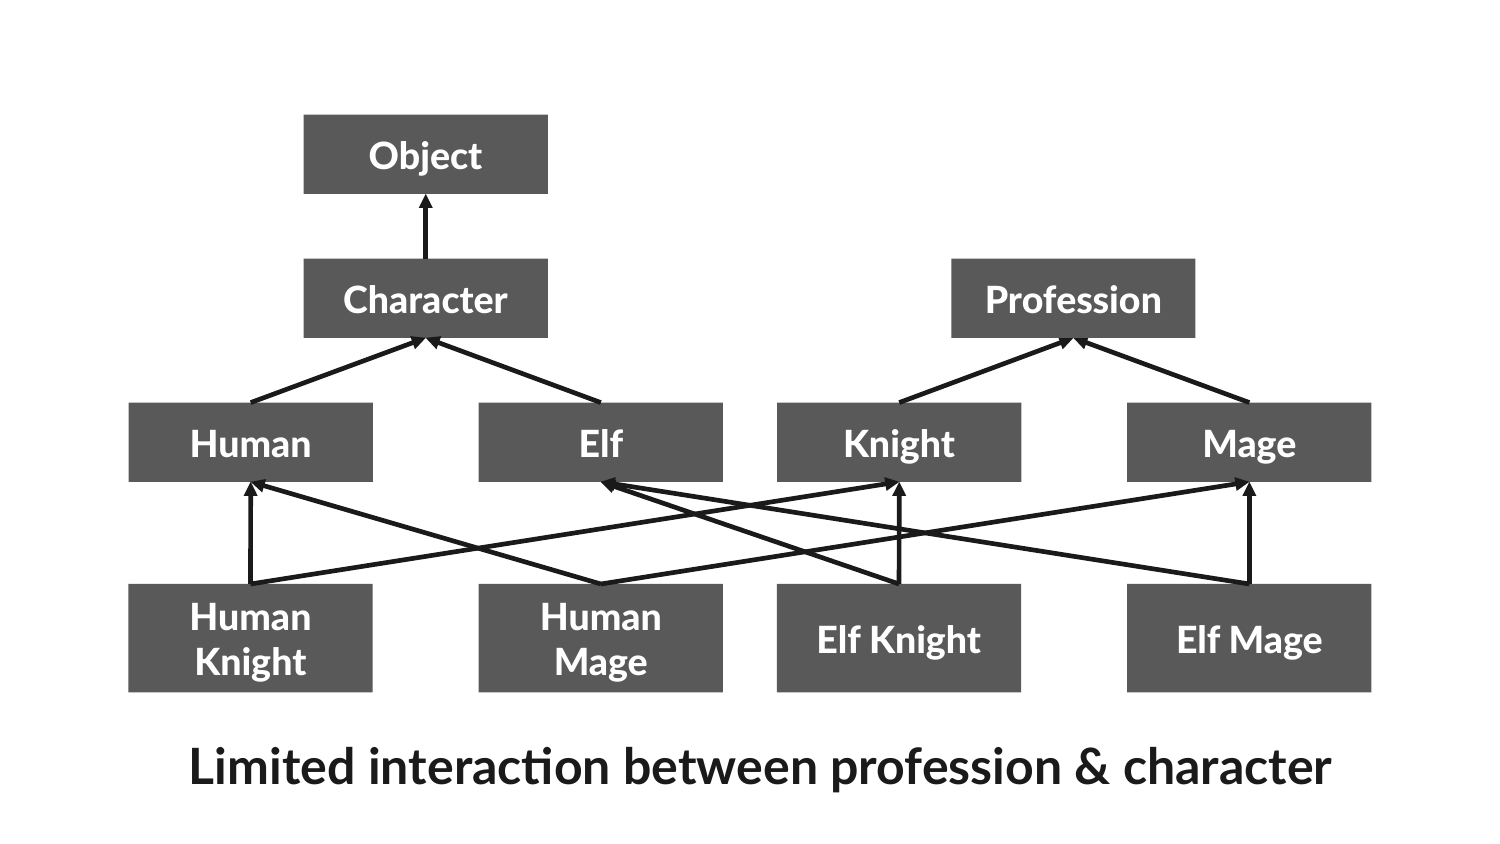

Object
Character
Profession
Mage
Human
Knight
Elf
Elf Knight
Elf Mage
Human Knight
Human Mage
Limited interaction between profession & character